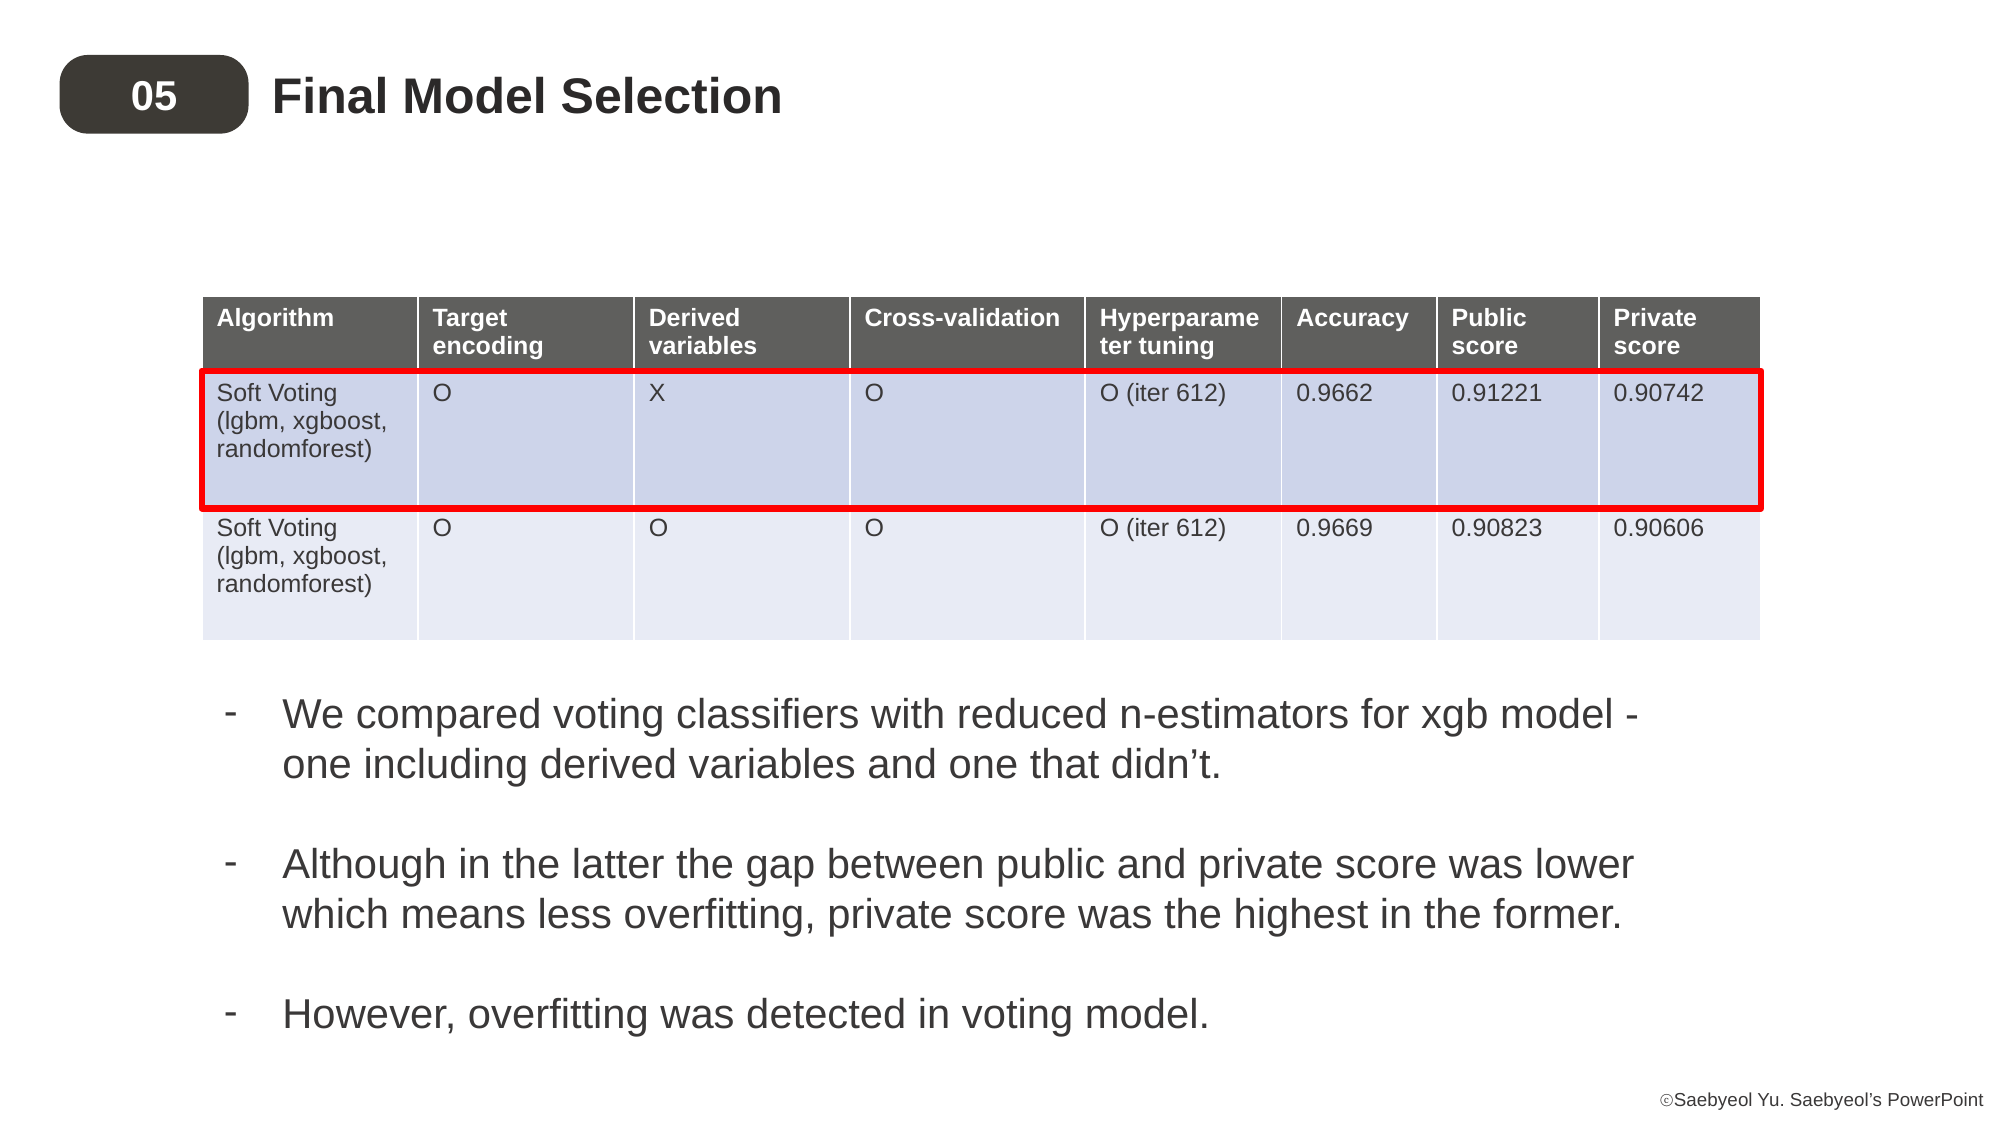

Final Model Selection

05
| Algorithm | Target encoding | Derived variables | Cross-validation | Hyperparameter tuning | Accuracy | Public score | Private score |
| --- | --- | --- | --- | --- | --- | --- | --- |
| Soft Voting (lgbm, xgboost, randomforest) | O | X | O | O (iter 612) | 0.9662 | 0.91221 | 0.90742 |
| Soft Voting (lgbm, xgboost, randomforest) | O | O | O | O (iter 612) | 0.9669 | 0.90823 | 0.90606 |

We compared voting classifiers with reduced n-estimators for xgb model - one including derived variables and one that didn’t.

Although in the latter the gap between public and private score was lower which means less overfitting, private score was the highest in the former.

However, overfitting was detected in voting model.